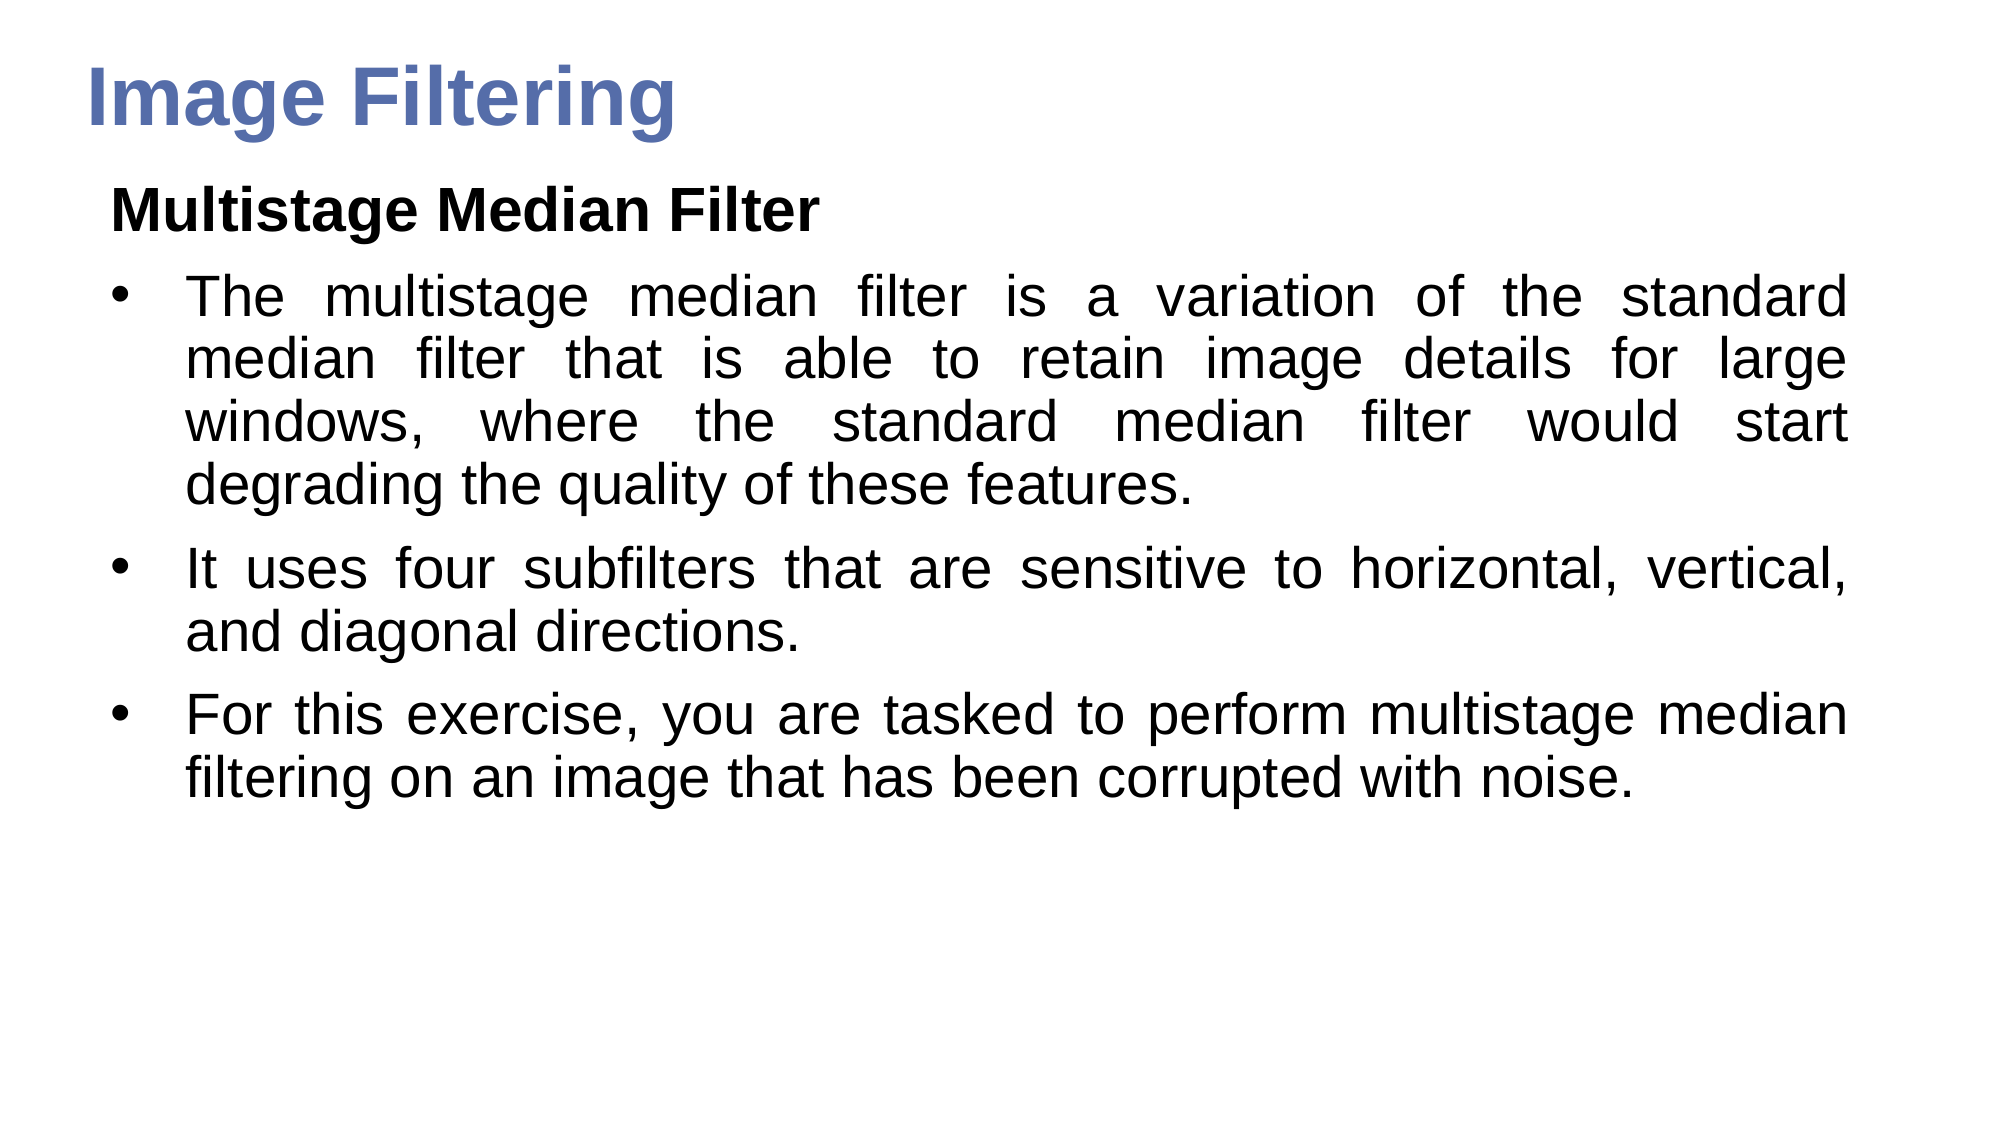

# Image Filtering
Multistage Median Filter
The multistage median filter is a variation of the standard median filter that is able to retain image details for large windows, where the standard median filter would start degrading the quality of these features.
It uses four subfilters that are sensitive to horizontal, vertical, and diagonal directions.
For this exercise, you are tasked to perform multistage median filtering on an image that has been corrupted with noise.